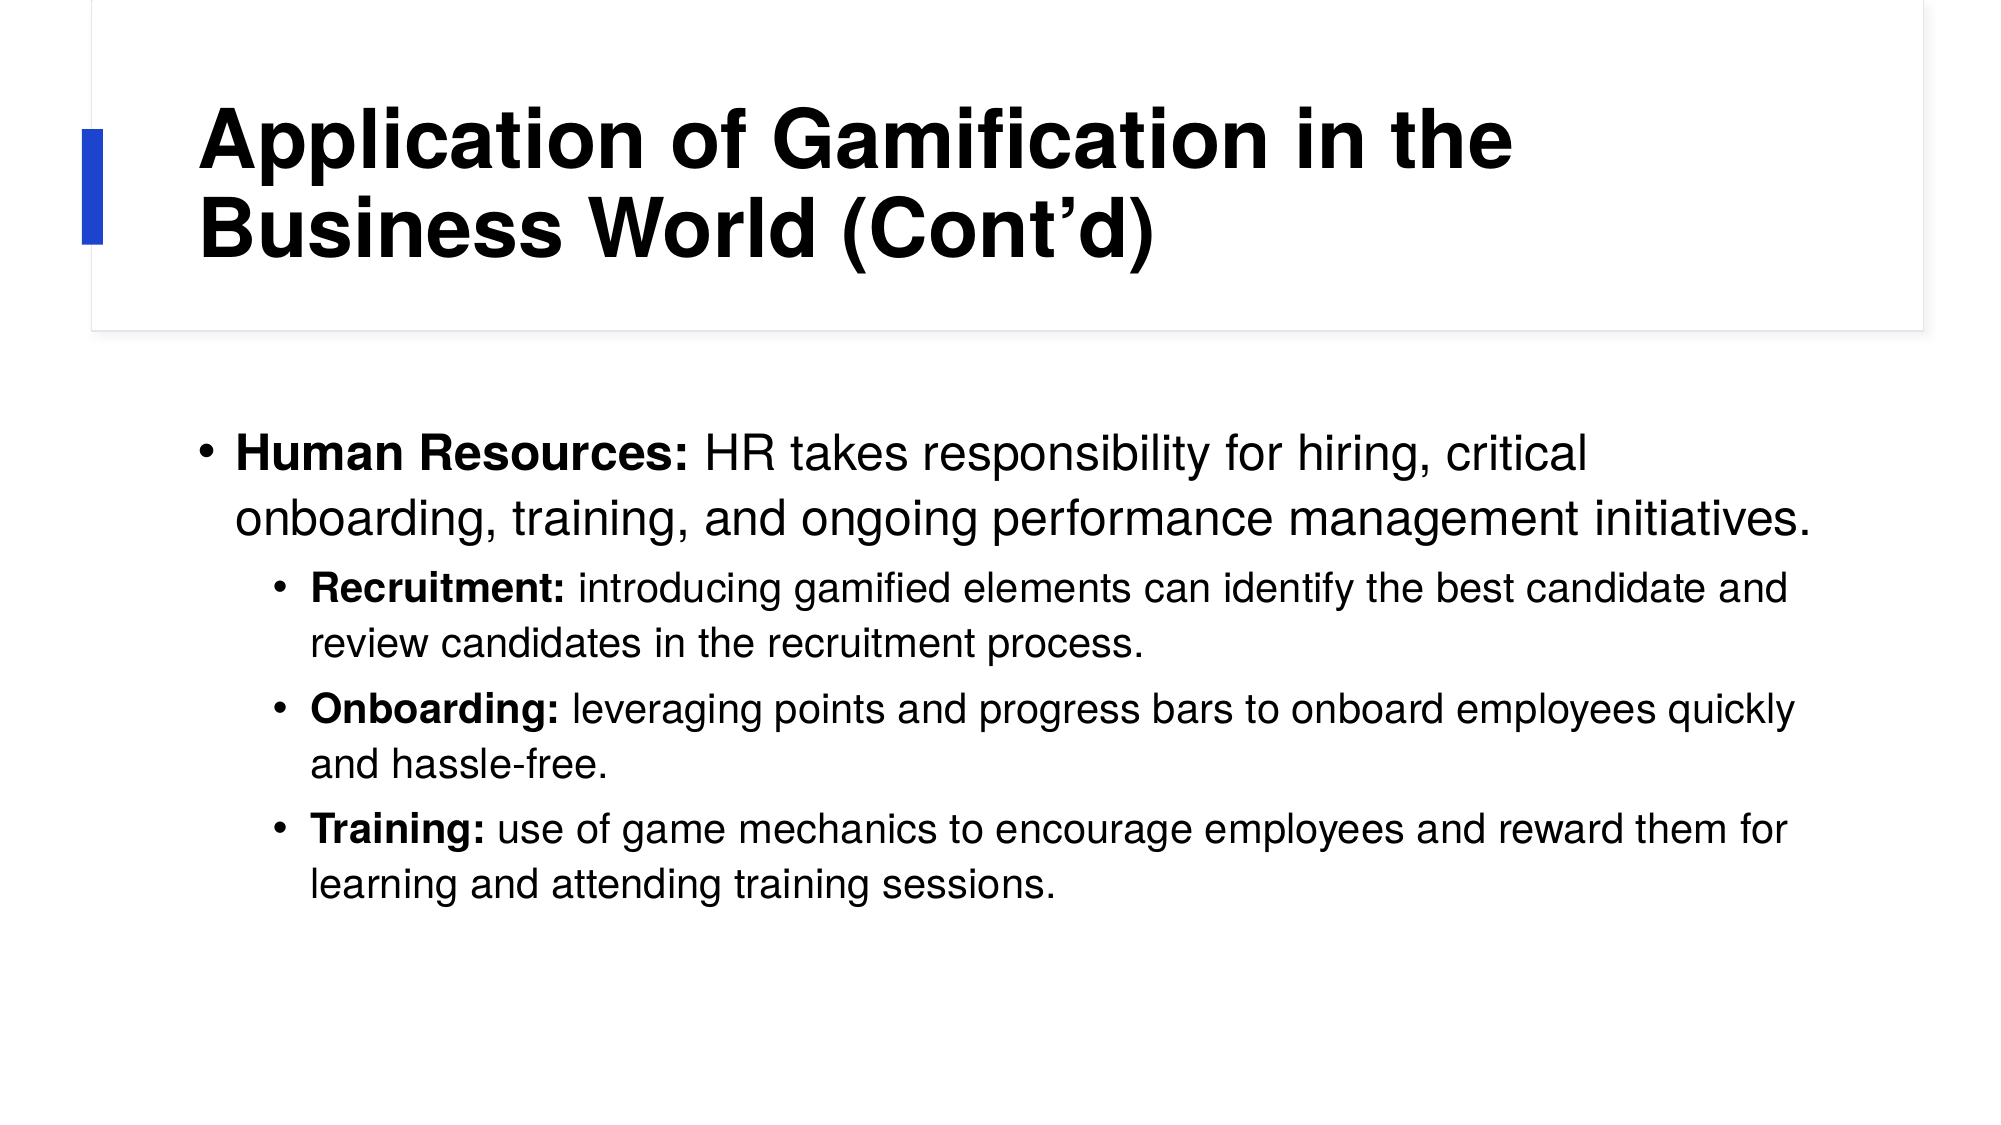

# Application of Gamification in the Business World (Cont’d)
Human Resources: HR takes responsibility for hiring, critical onboarding, training, and ongoing performance management initiatives.
Recruitment: introducing gamified elements can identify the best candidate and review candidates in the recruitment process.
Onboarding: leveraging points and progress bars to onboard employees quickly and hassle-free.
Training: use of game mechanics to encourage employees and reward them for learning and attending training sessions.